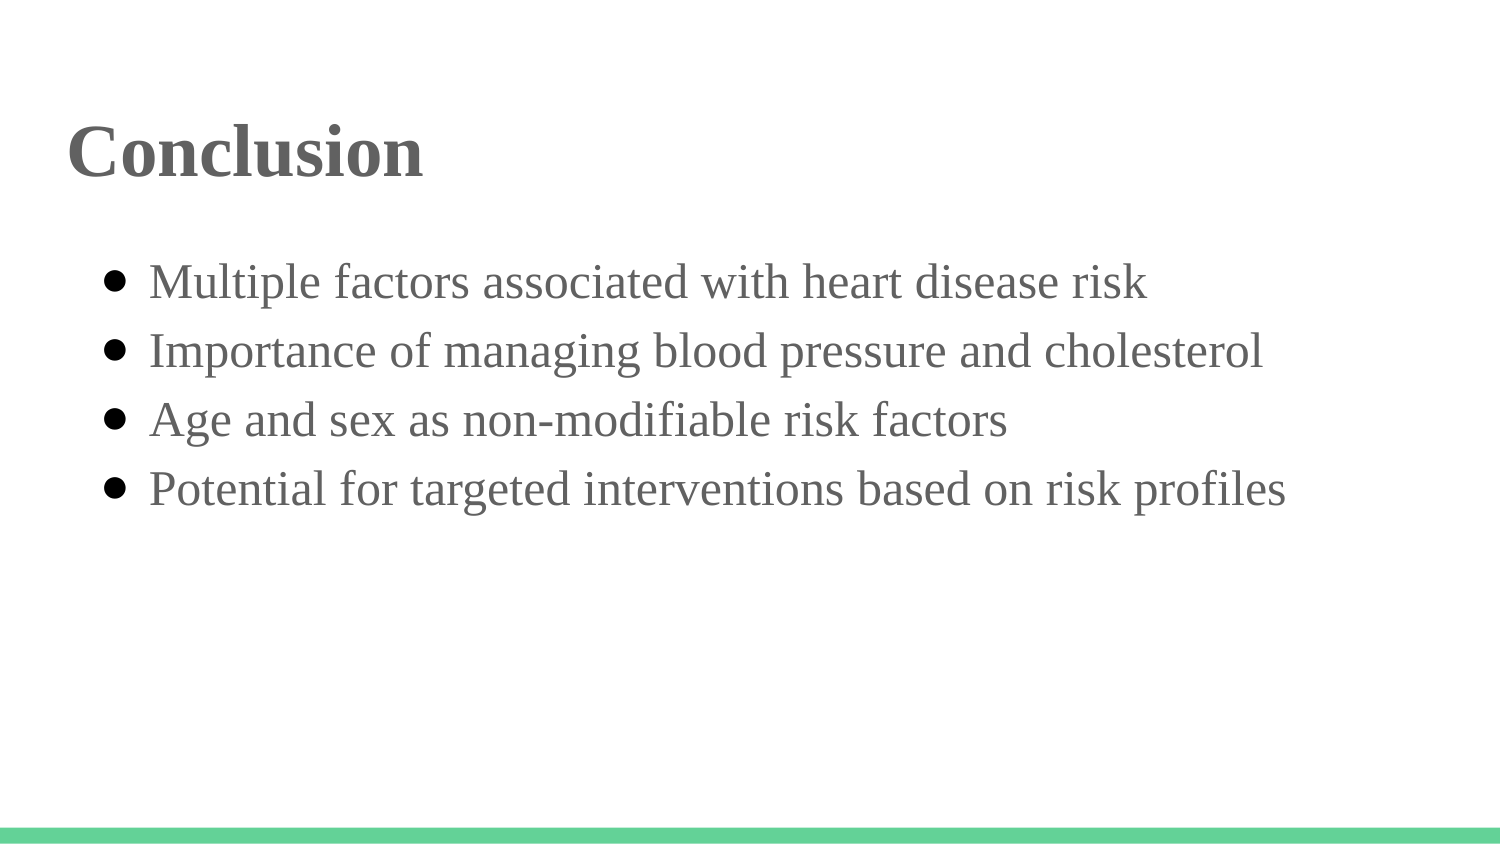

# Conclusion
Multiple factors associated with heart disease risk
Importance of managing blood pressure and cholesterol
Age and sex as non-modifiable risk factors
Potential for targeted interventions based on risk profiles